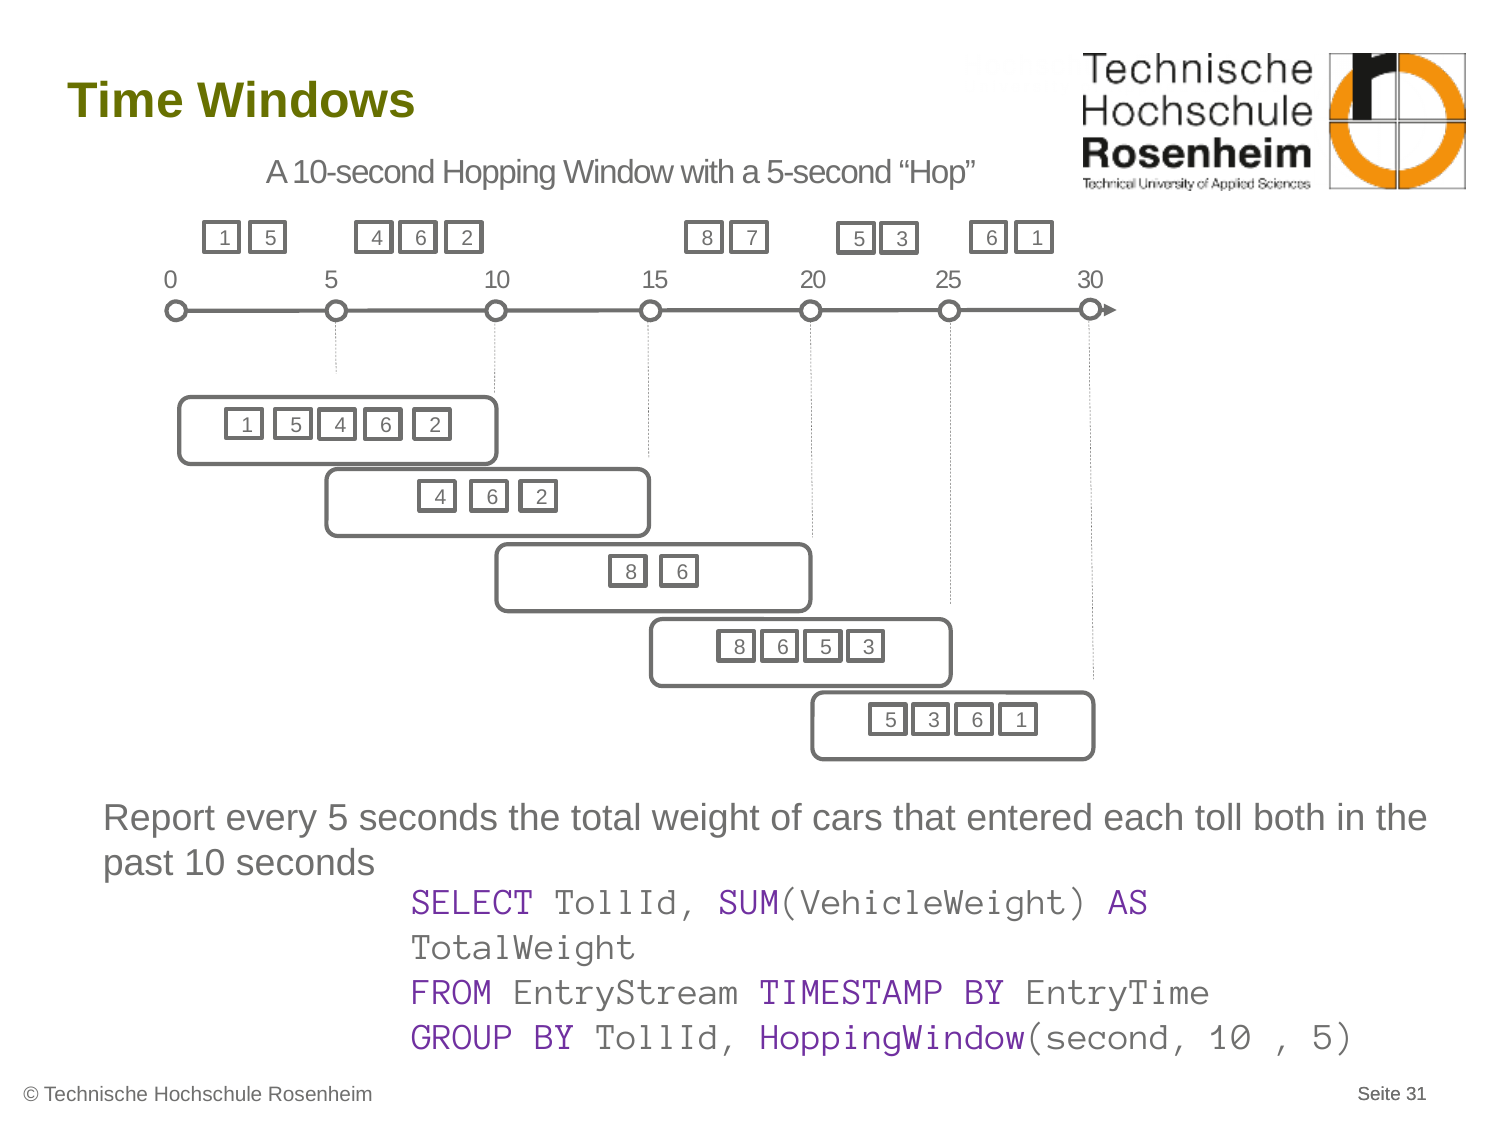

# Time Windows
A 10-second Hopping Window with a 5-second “Hop”
1
5
4
6
2
8
7
6
1
5
3
0
5
10
15
20
25
30

1
5
4
6
2

4
6
2

8
6

8
6
5
3

5
3
6
1
Report every 5 seconds the total weight of cars that entered each toll both in the
past 10 seconds
SELECT TollId, SUM(VehicleWeight) AS TotalWeight
FROM EntryStream TIMESTAMP BY EntryTime
GROUP BY TollId, HoppingWindow(second, 10 , 5)